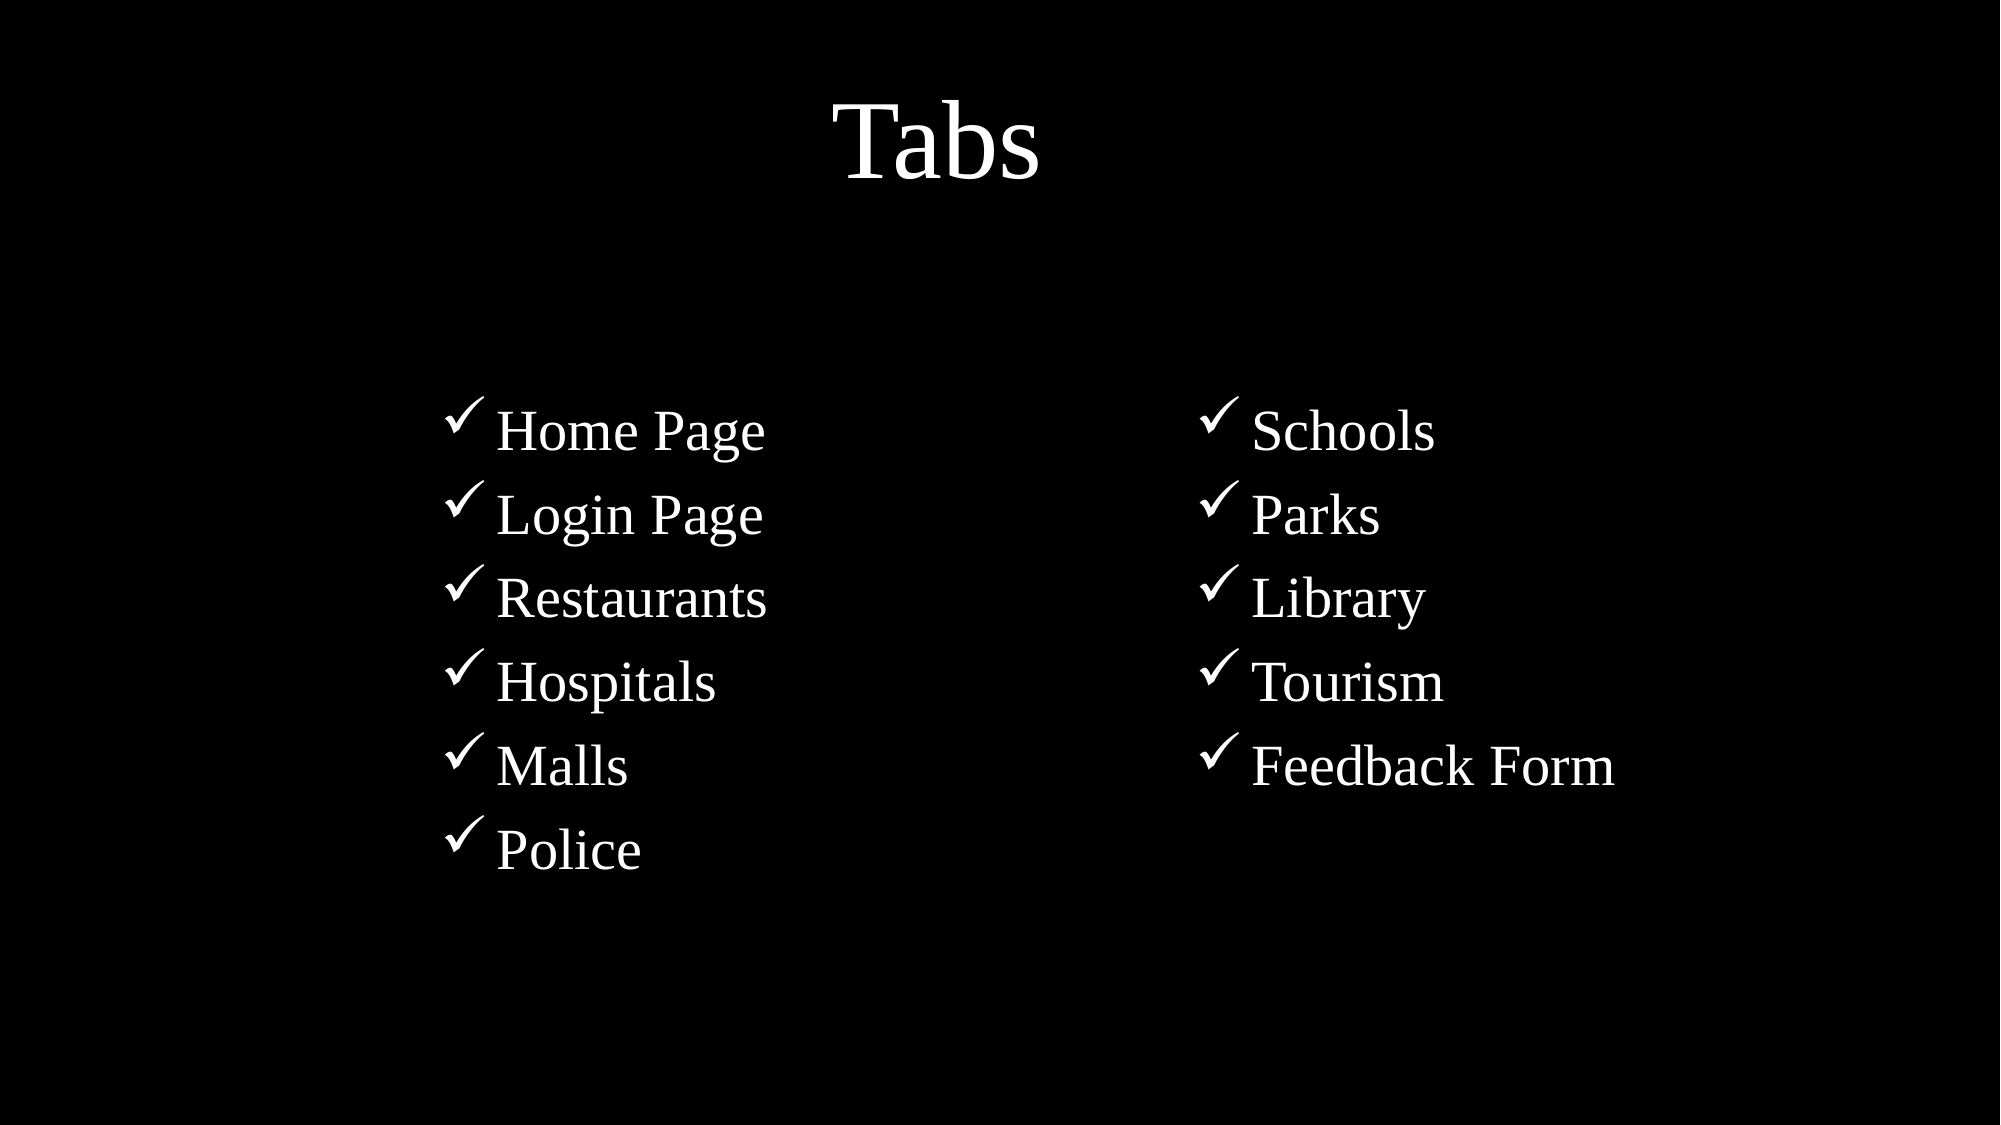

# Tabs
Home Page
Login Page
Restaurants
Hospitals
Malls
Police
Schools
Parks
Library
Tourism
Feedback Form